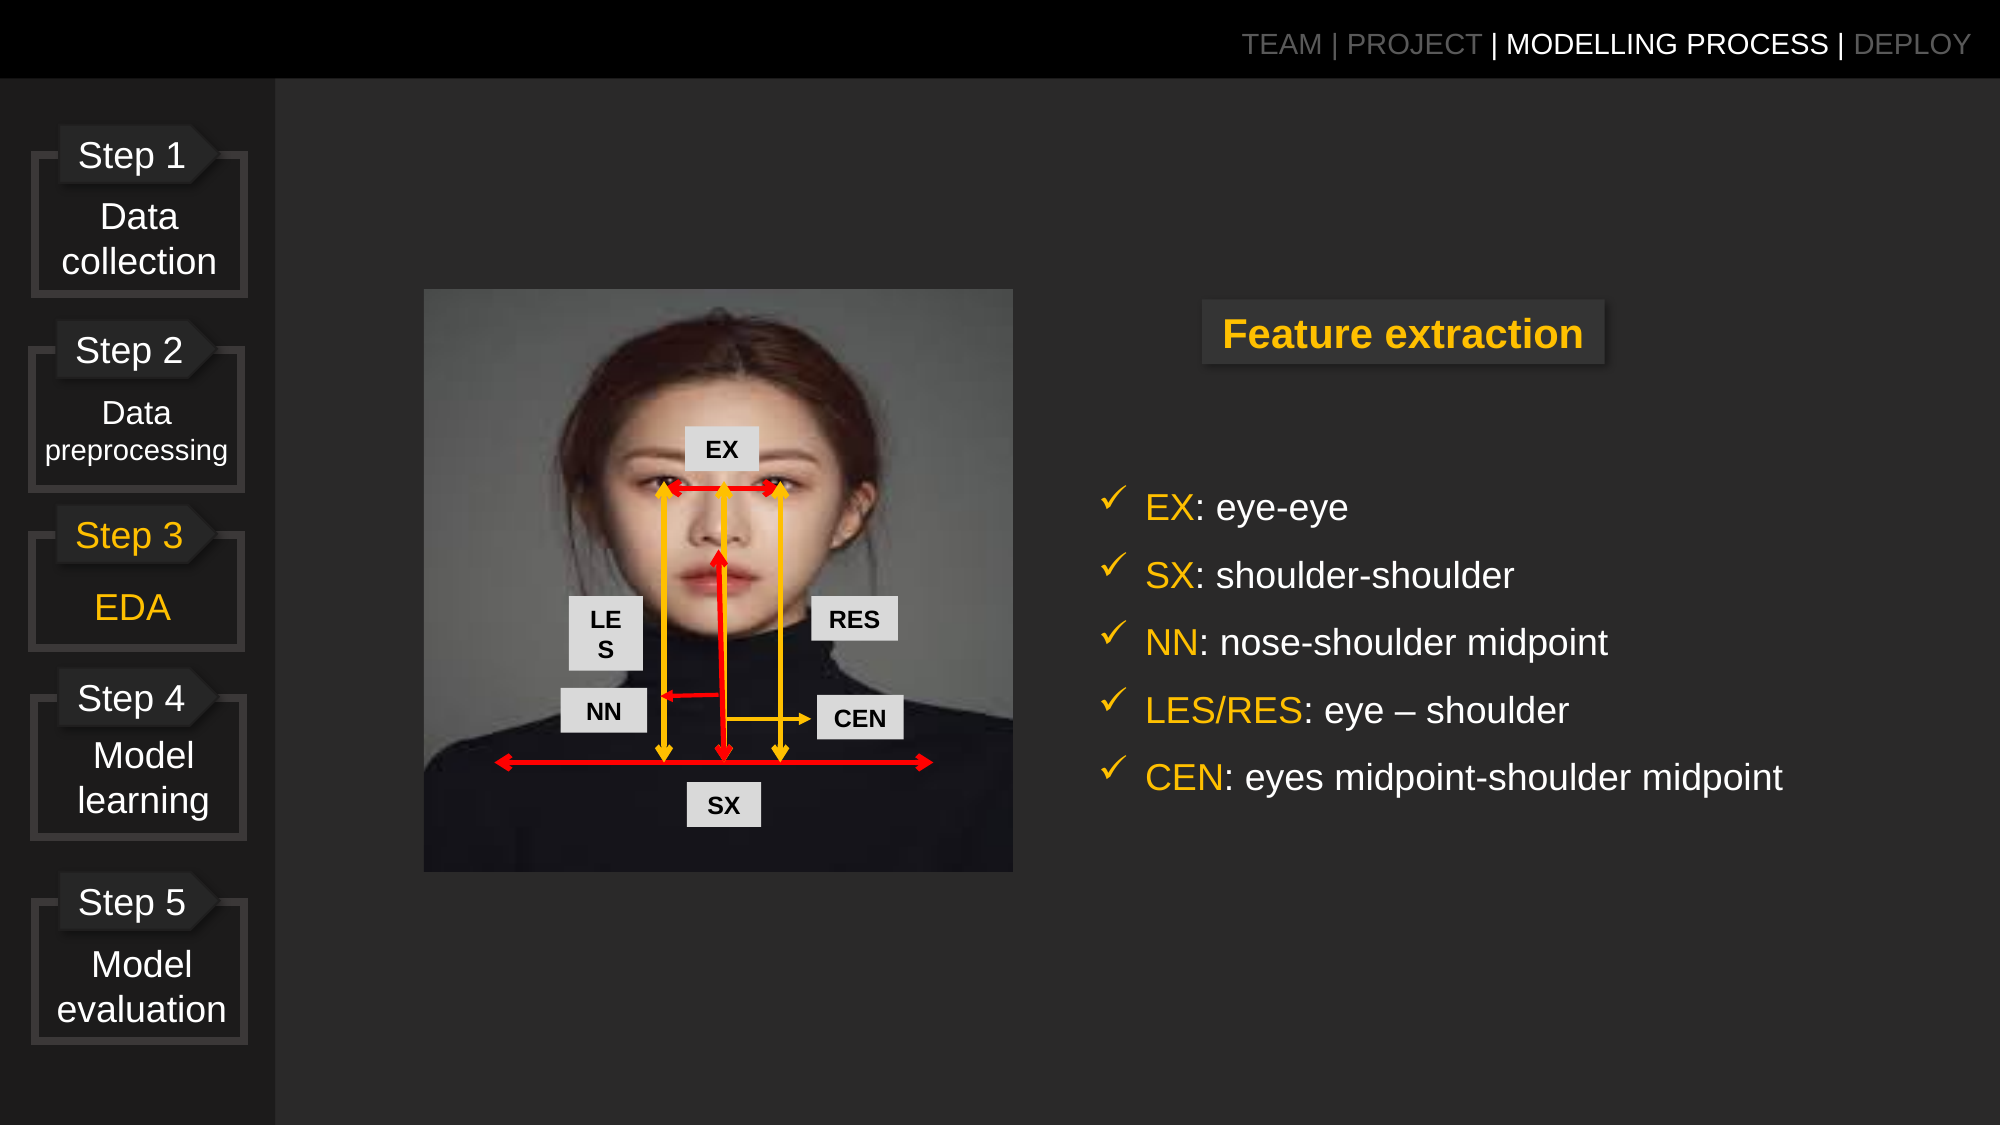

TEAM | PROJECT | MODELLING PROCESS | DEPLOY

Step 1

Data collection

EX
RES
LES
NN
CEN
SX
Feature extraction
EX: eye-eye
SX: shoulder-shoulder
NN: nose-shoulder midpoint
LES/RES: eye – shoulder
CEN: eyes midpoint-shoulder midpoint

Step 2

Data
preprocessing
Step 3

EDA
Step 4

Model
learning
Step 5

Model
evaluation